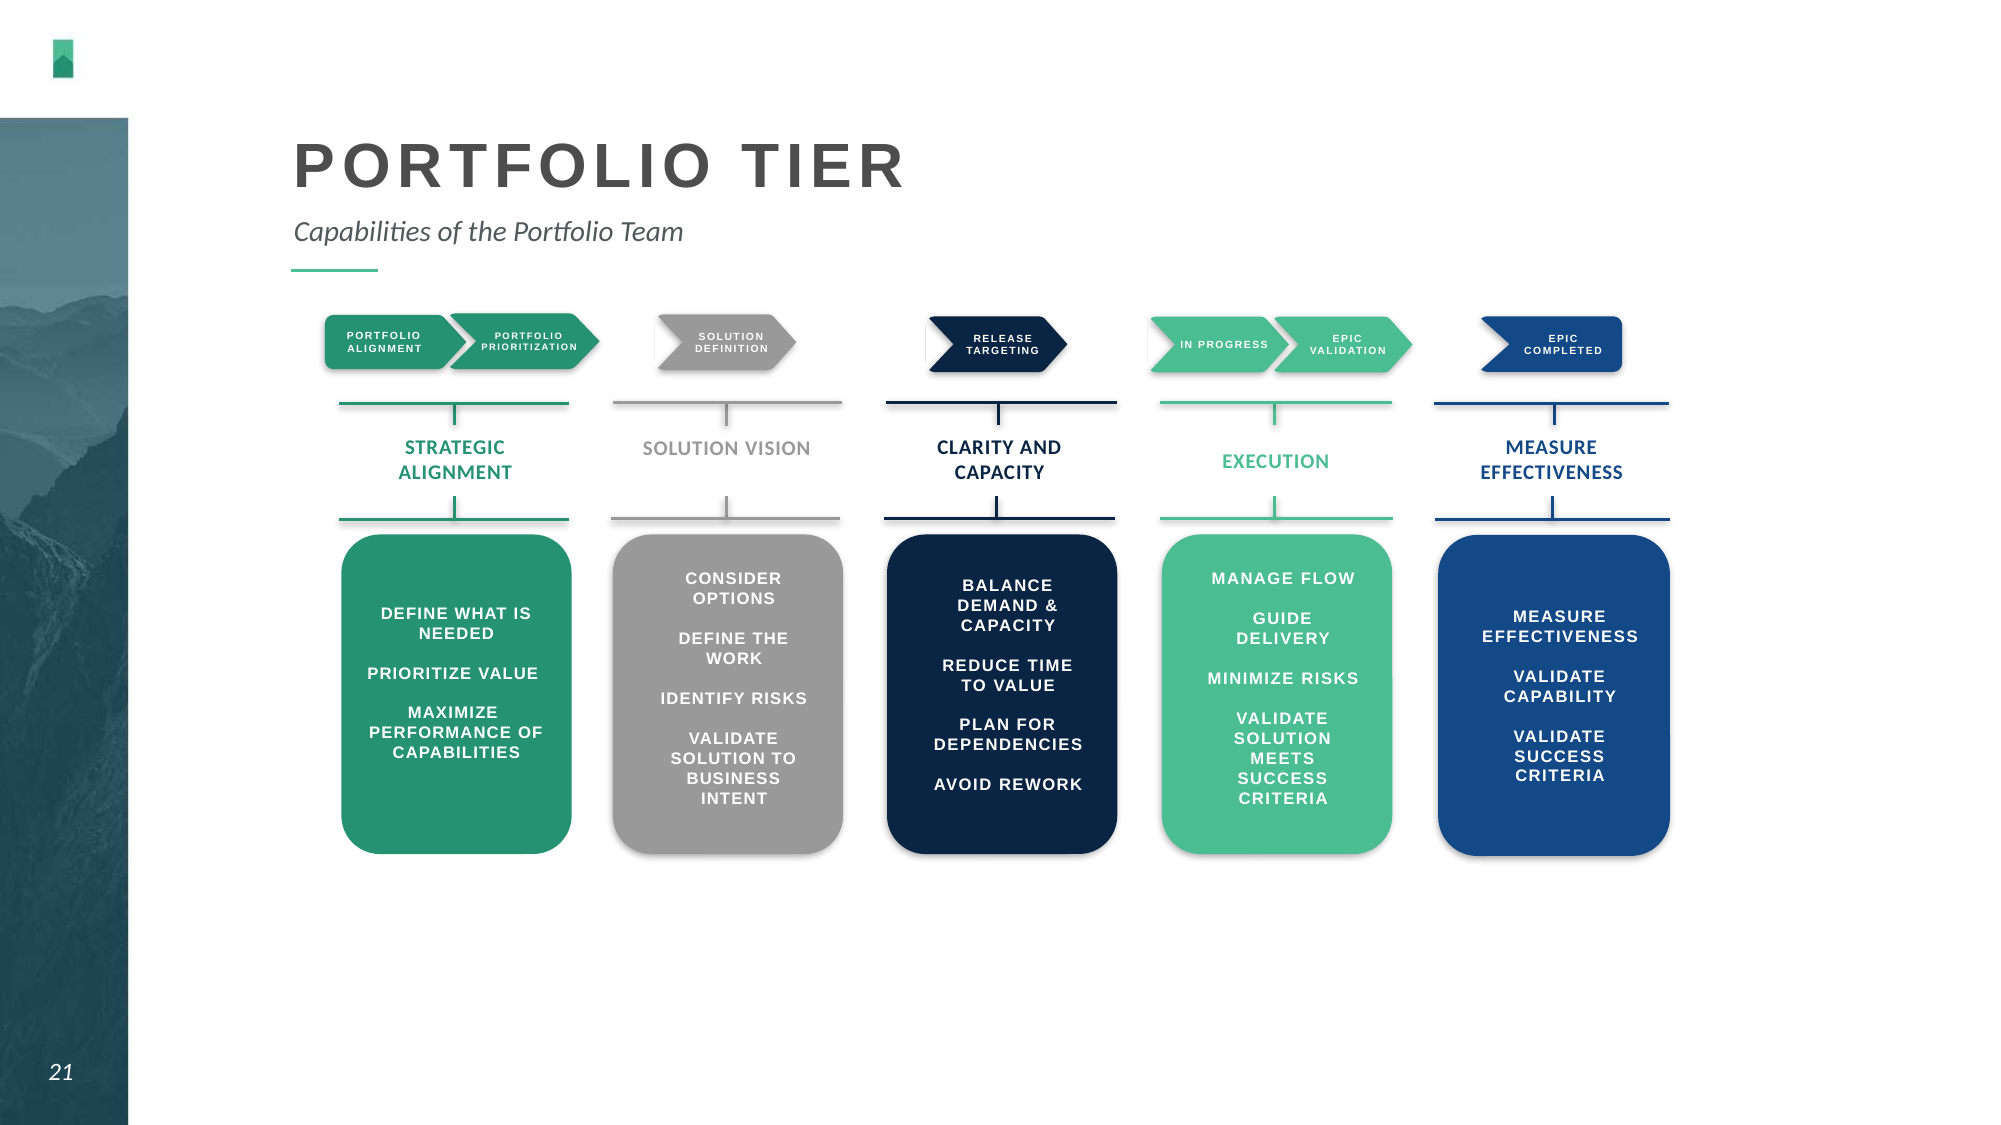

# Portfolio tier
Capabilities of the Portfolio Team

Portfolio Prioritization
Solution Definition
Portfolio alignment
Release
targeting
Epic
Completed
In progress
Epic validation
Strategic Alignment
Solution Vision
Clarity and Capacity
Measure effectiveness
Execution
BALANCE DEMAND & CAPACITY

REDUCE TIME TO VALUE

PLAN FOR DEPENDENCIES

AVOID REWORK

MANAGE FLOW

GUIDE DELIVERY

MINIMIZE RISKS

VALIDATE SOLUTION MEETS SUCCESS CRITERIA

CONSIDER OPTIONS

DEFINE THE WORK

IDENTIFY RISKS

VALIDATE SOLUTION TO BUSINESS INTENT

MEASURE EFFECTIVENESS

VALIDATE CAPABILITY

VALIDATE SUCCESS CRITERIA
DEFINE WHAT IS NEEDED

Prioritize value
MAXIMIZE  PERFORMANCE OF Capabilities
21